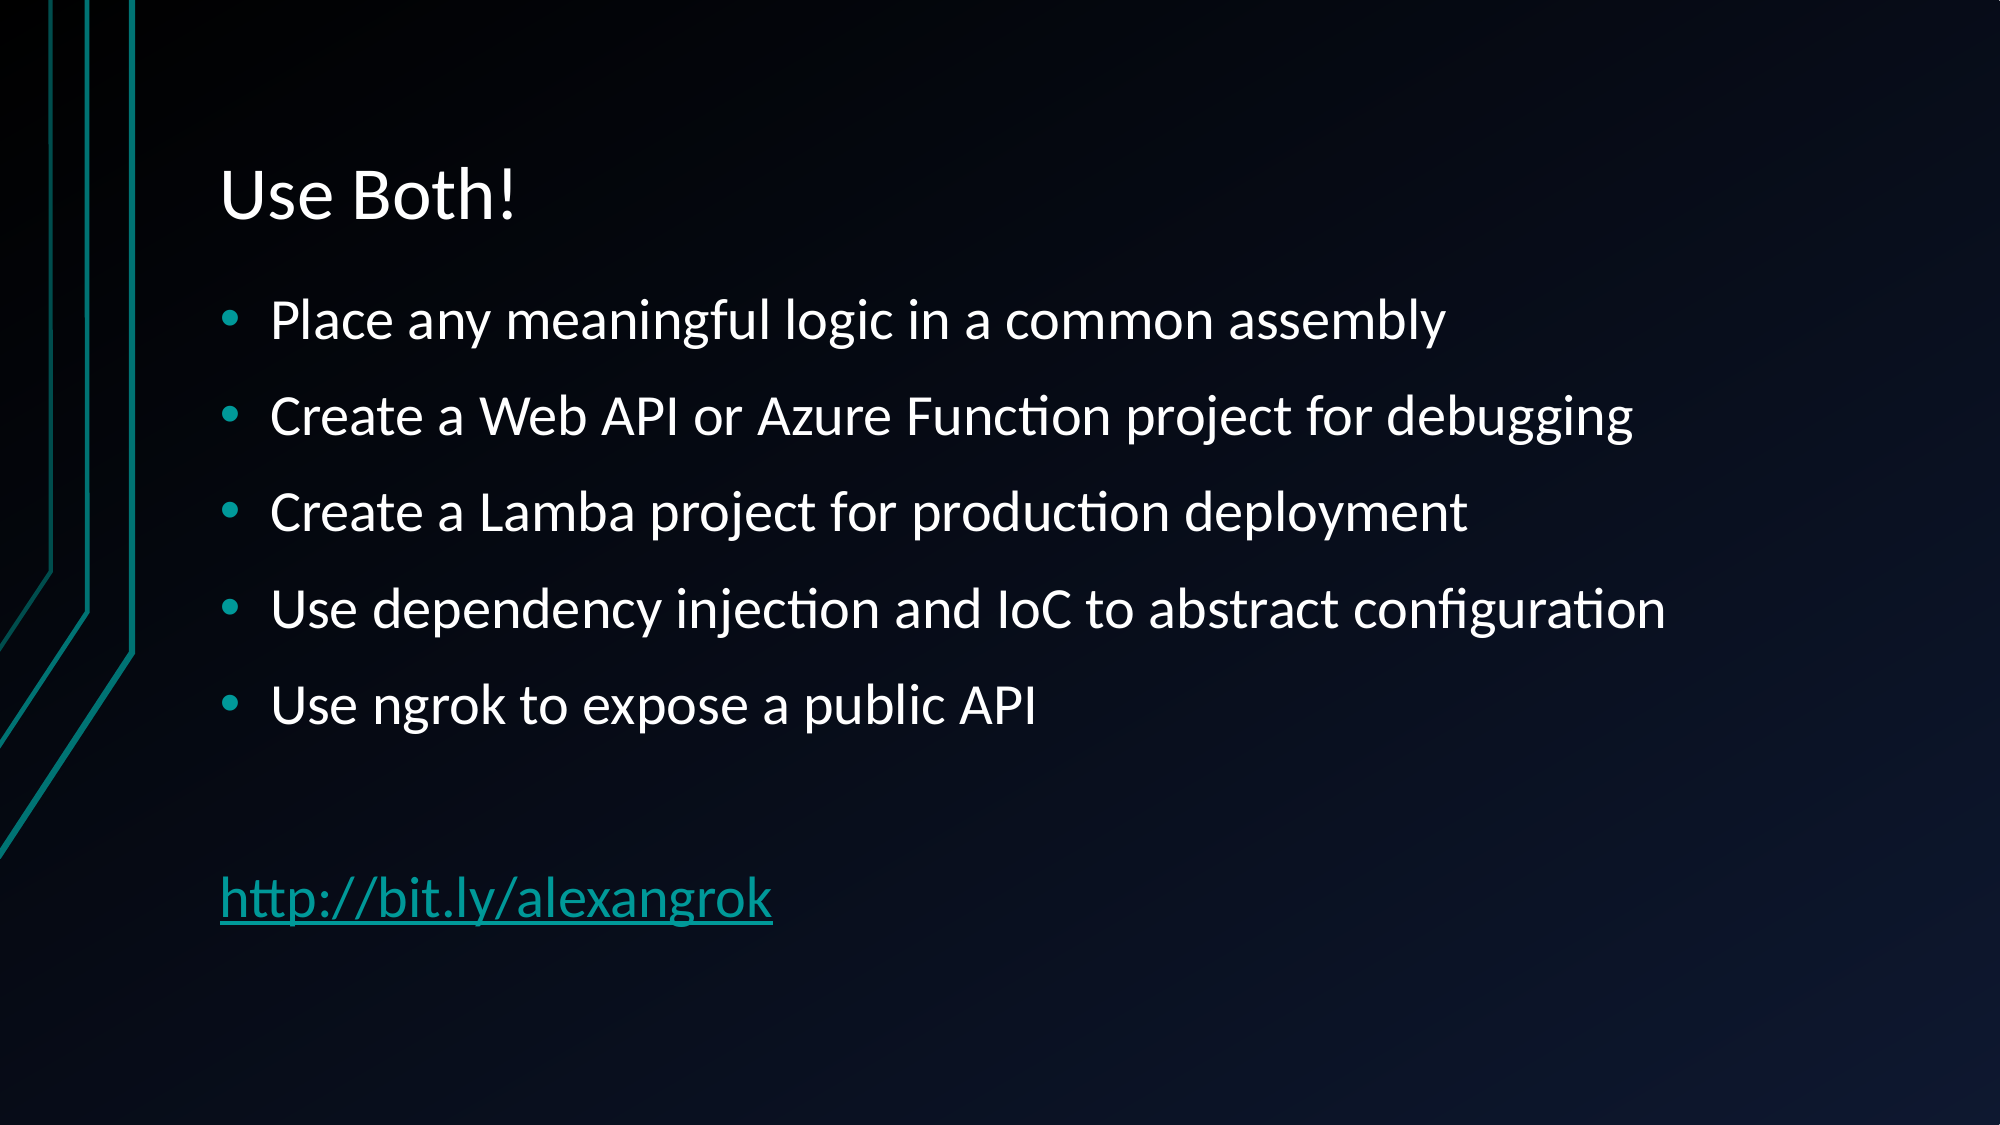

# Use Both!
Place any meaningful logic in a common assembly
Create a Web API or Azure Function project for debugging
Create a Lamba project for production deployment
Use dependency injection and IoC to abstract configuration
Use ngrok to expose a public API

http://bit.ly/alexangrok